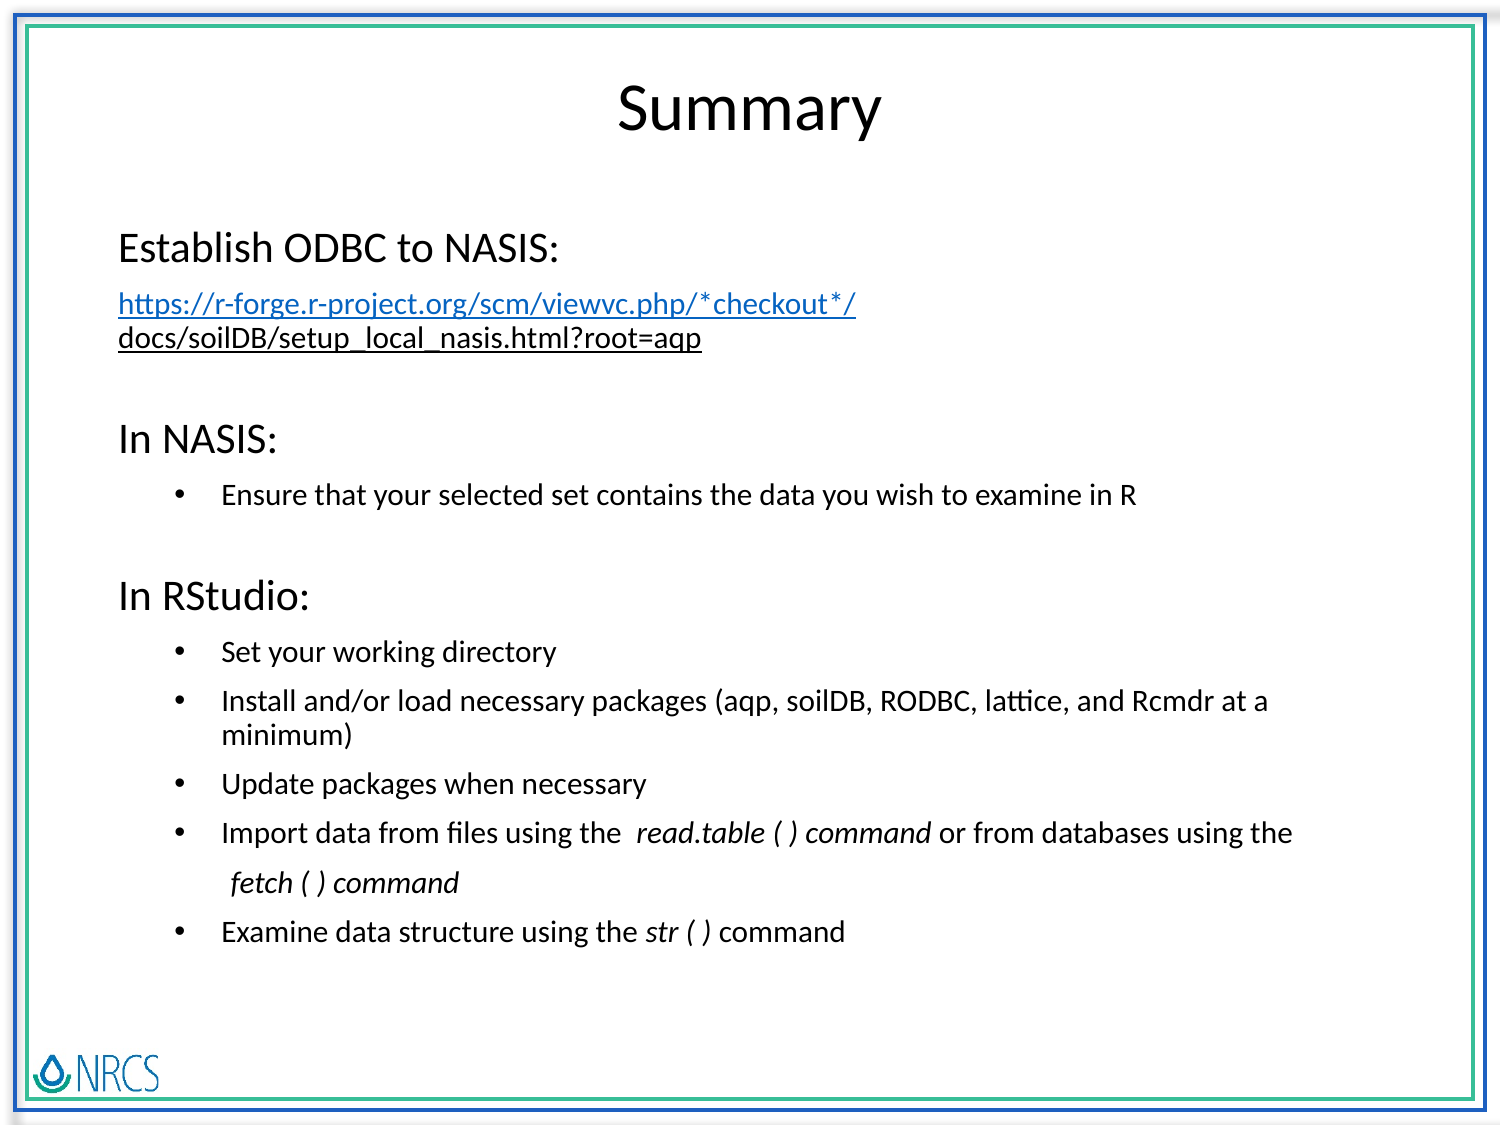

# Summary
Establish ODBC to NASIS:
https://r-forge.r-project.org/scm/viewvc.php/*checkout*/docs/soilDB/setup_local_nasis.html?root=aqp

In NASIS:
Ensure that your selected set contains the data you wish to examine in R

In RStudio:
Set your working directory
Install and/or load necessary packages (aqp, soilDB, RODBC, lattice, and Rcmdr at a minimum)
Update packages when necessary
Import data from files using the  read.table ( ) command or from databases using the
fetch ( ) command
Examine data structure using the str ( ) command